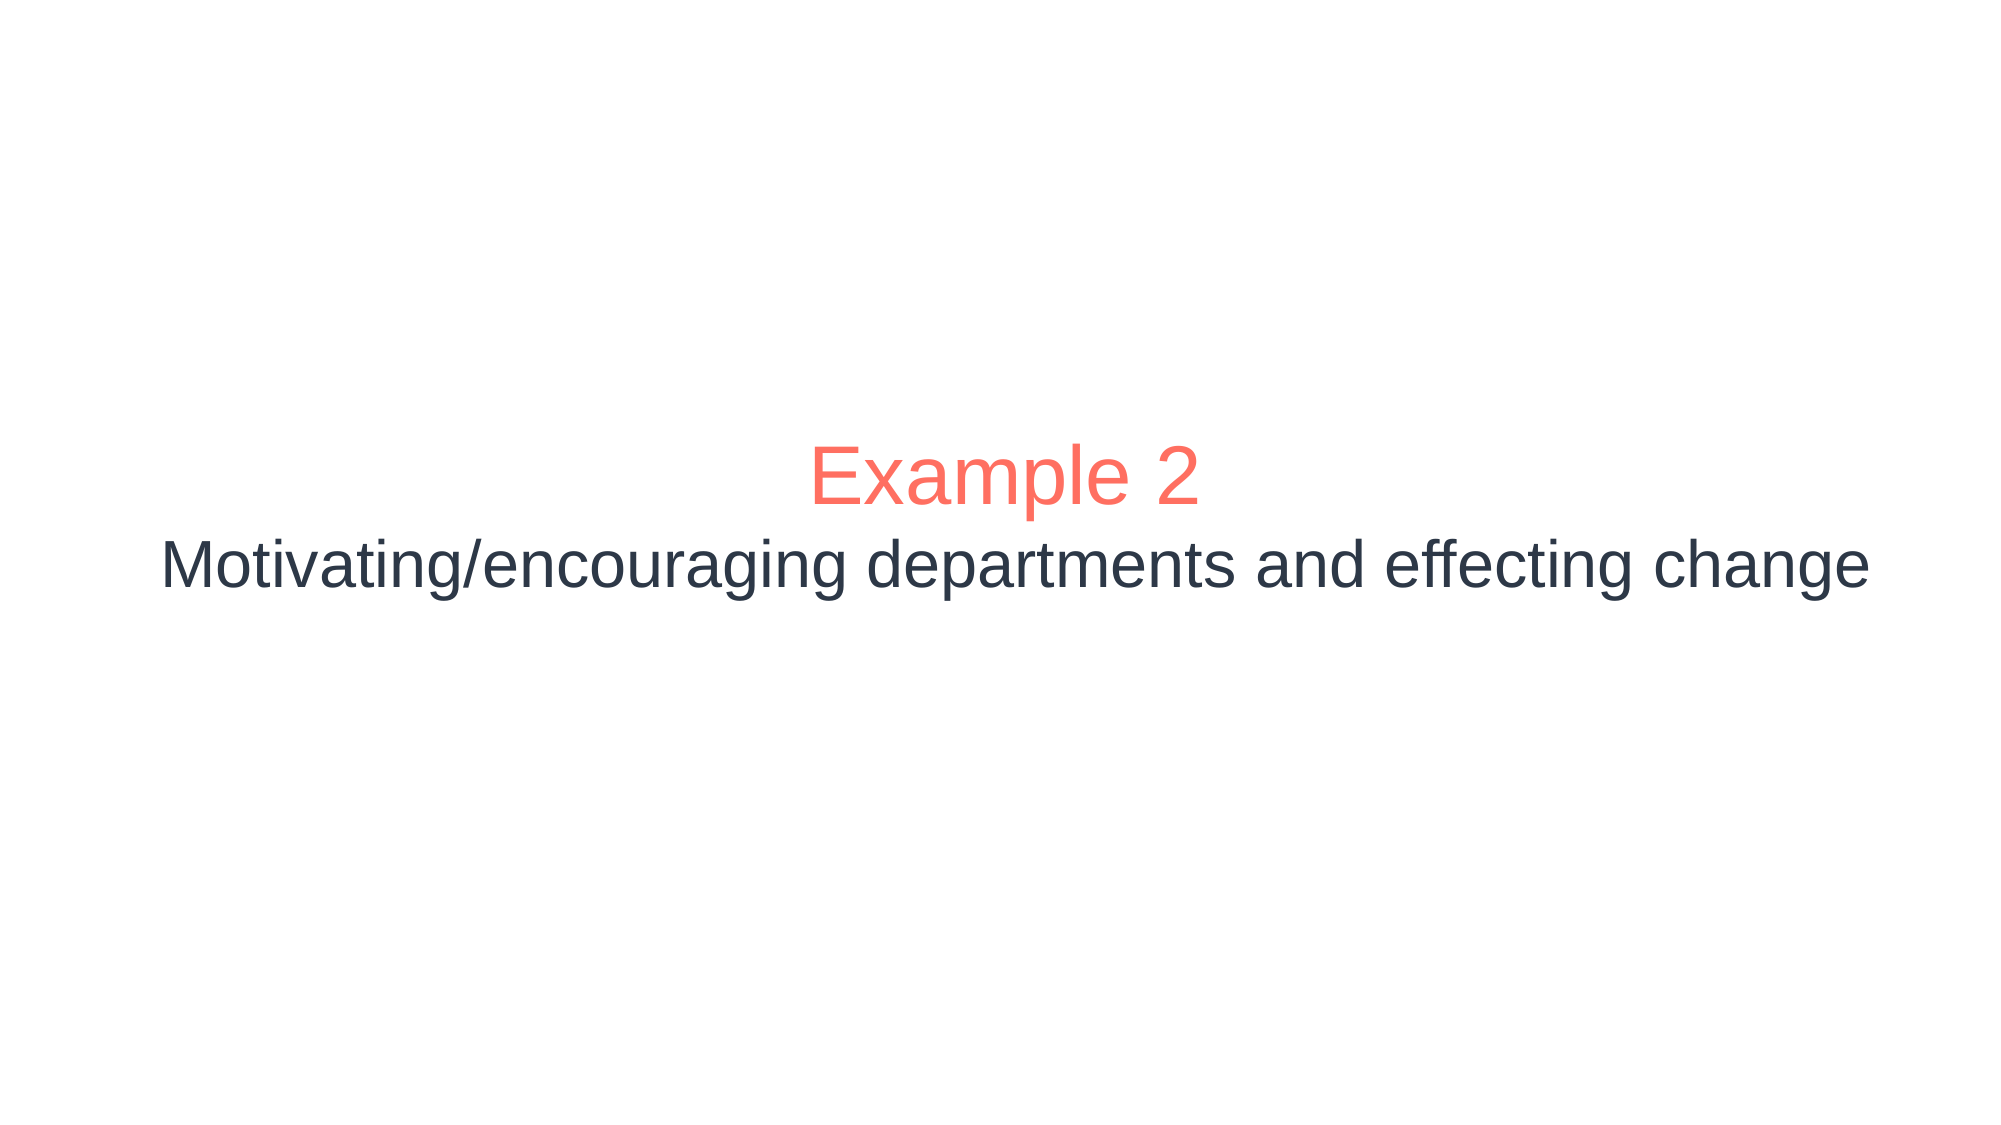

Example 2
Motivating/encouraging departments and effecting change